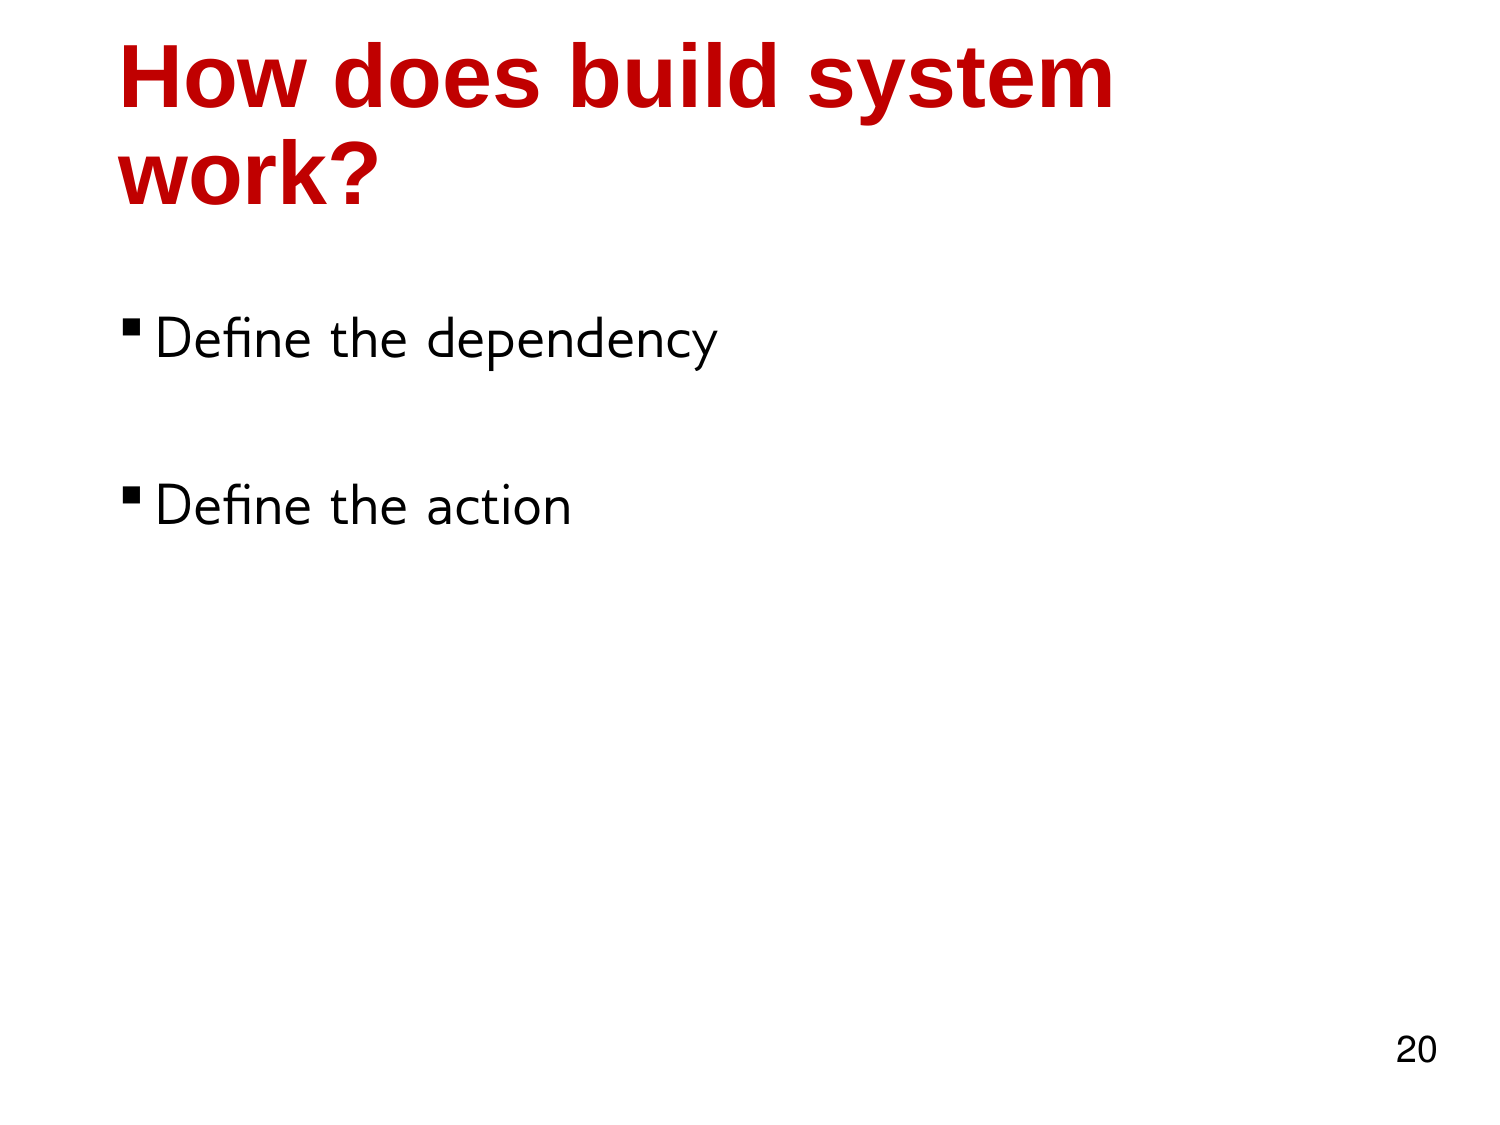

# How does build system work?
Define the dependency

Define the action
20